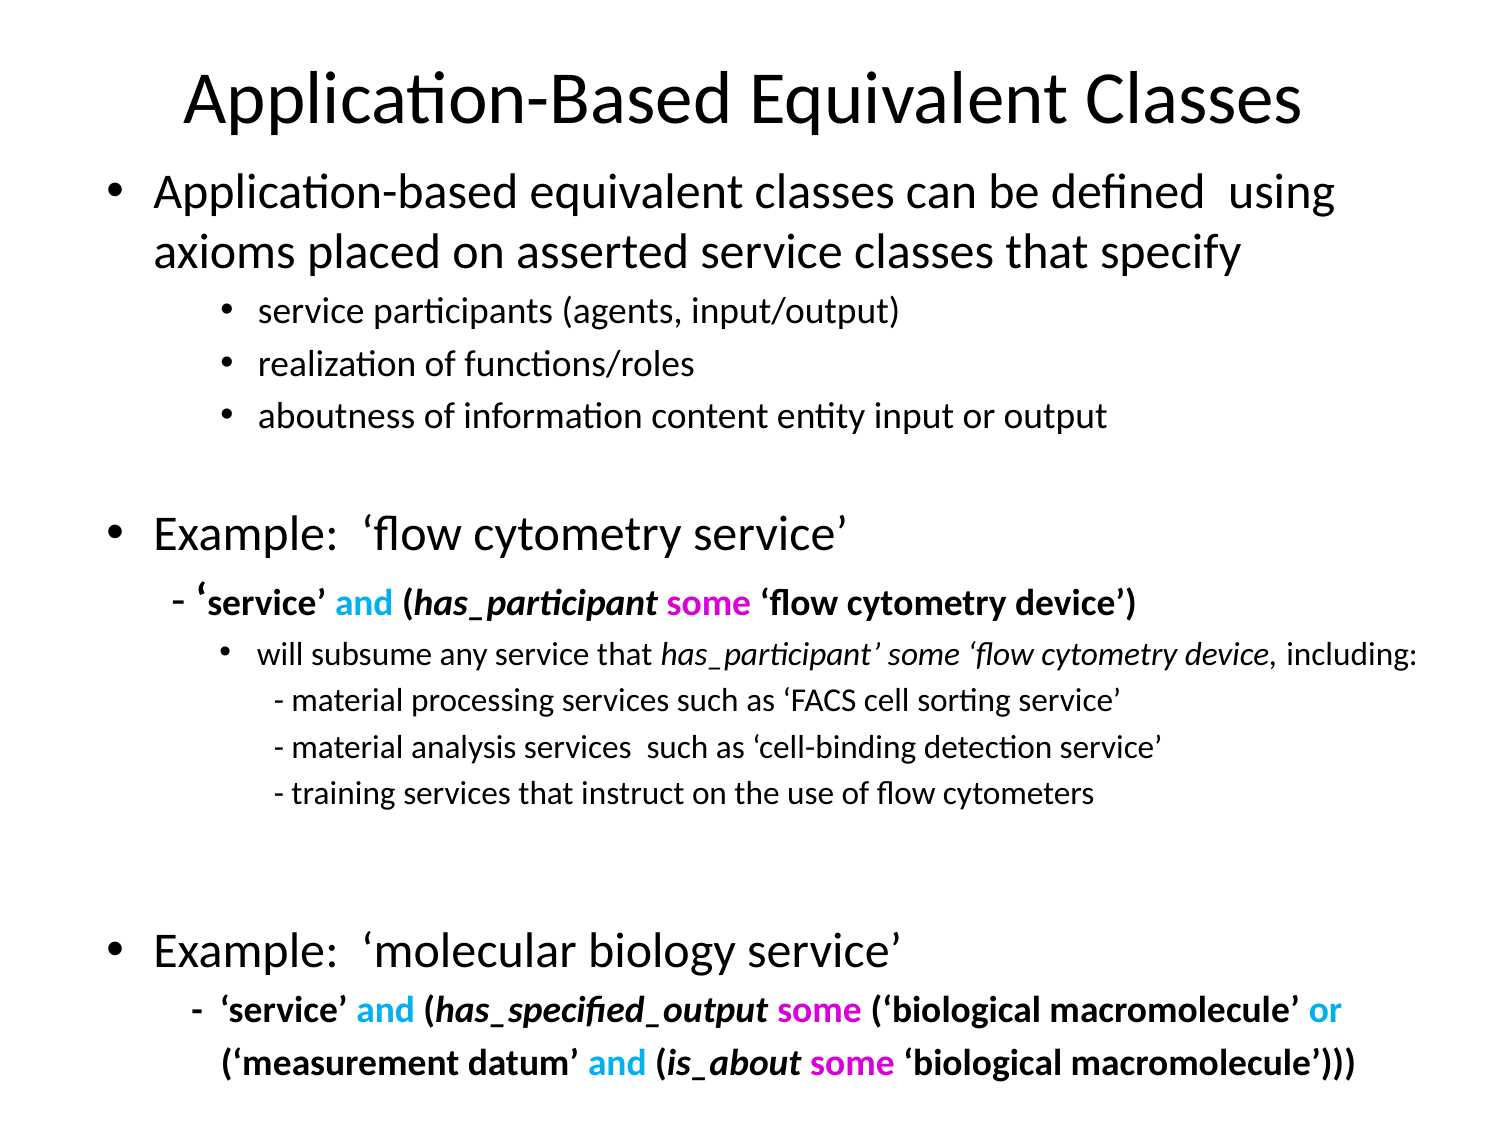

Application-Based Equivalent Classes
Application-based equivalent classes can be defined  using axioms placed on asserted service classes that specify
service participants (agents, input/output)
realization of functions/roles
aboutness of information content entity input or output

Example:  ‘flow cytometry service’
- ‘service’ and (has_participant some ‘flow cytometry device’)
will subsume any service that has_participant’ some ‘flow cytometry device, including:
	- material processing services such as ‘FACS cell sorting service’
	- material analysis services  such as ‘cell-binding detection service’
	- training services that instruct on the use of flow cytometers

Example:  ‘molecular biology service’
	-  ‘service’ and (has_specified_output some (‘biological macromolecule’ or
         (‘measurement datum’ and (is_about some ‘biological macromolecule’)))